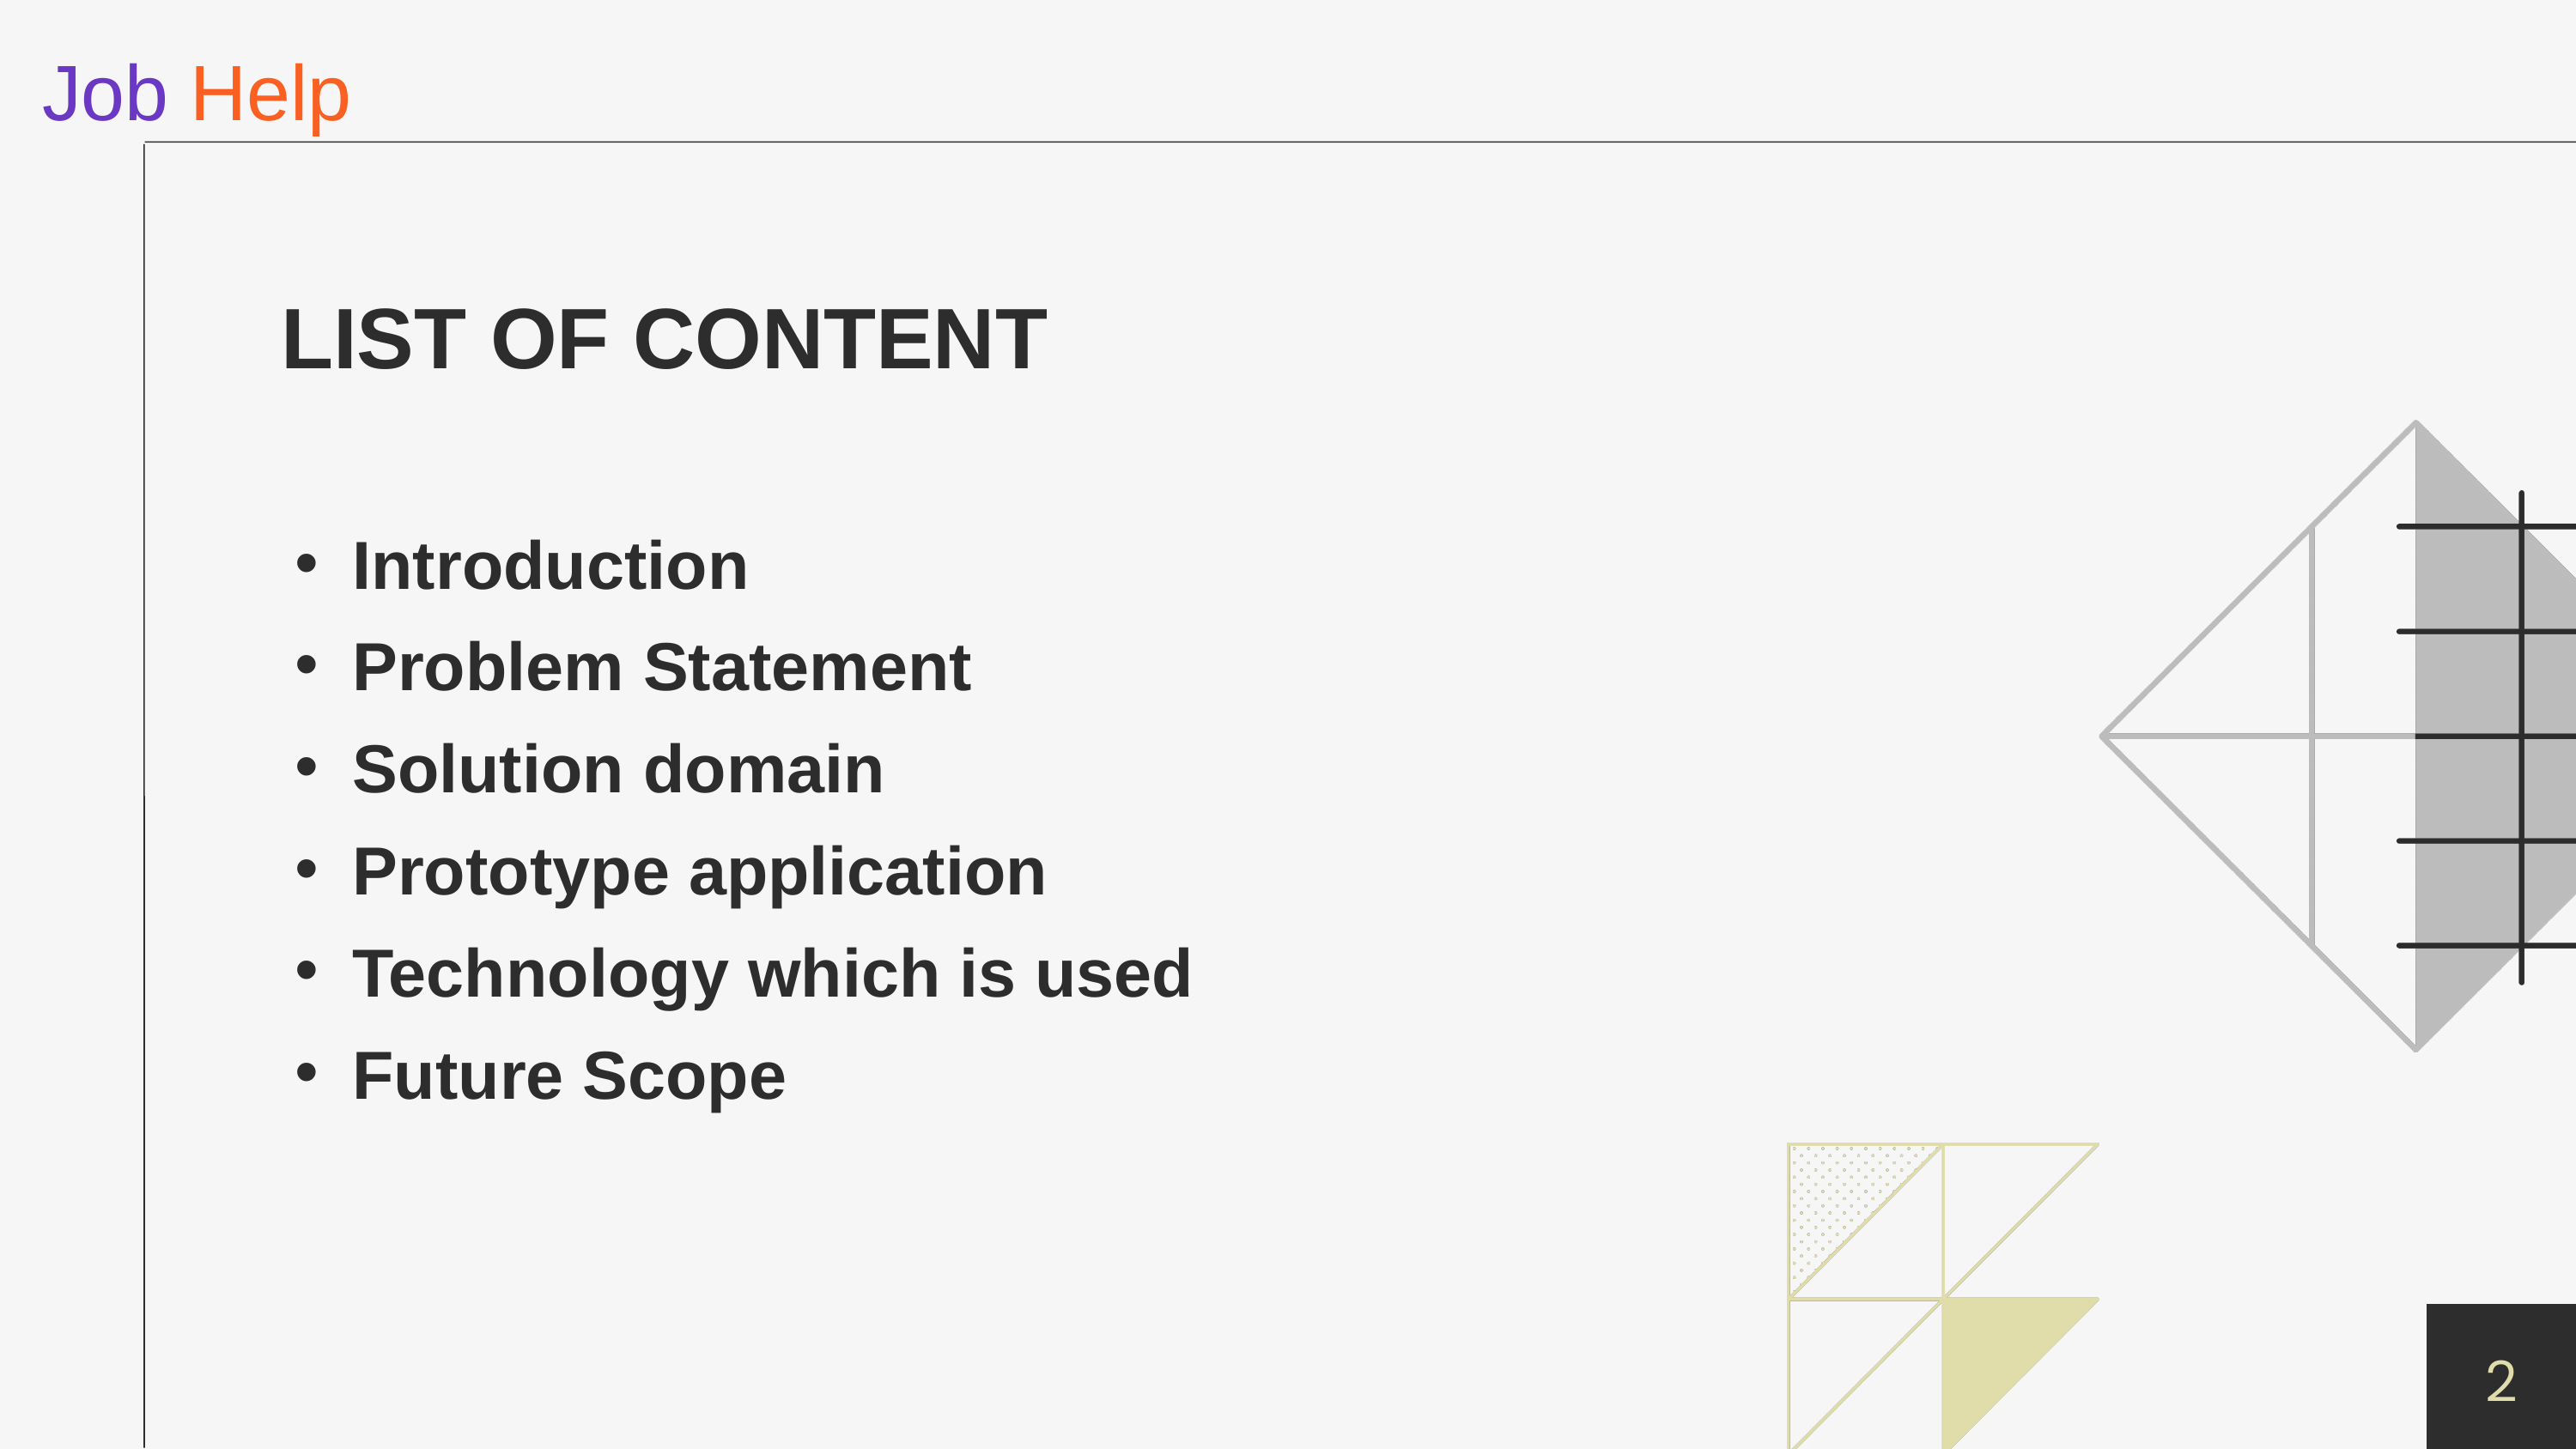

Job Help

LIST OF CONTENT

Introduction
Problem Statement
Solution domain
Prototype application
Technology which is used
Future Scope

2